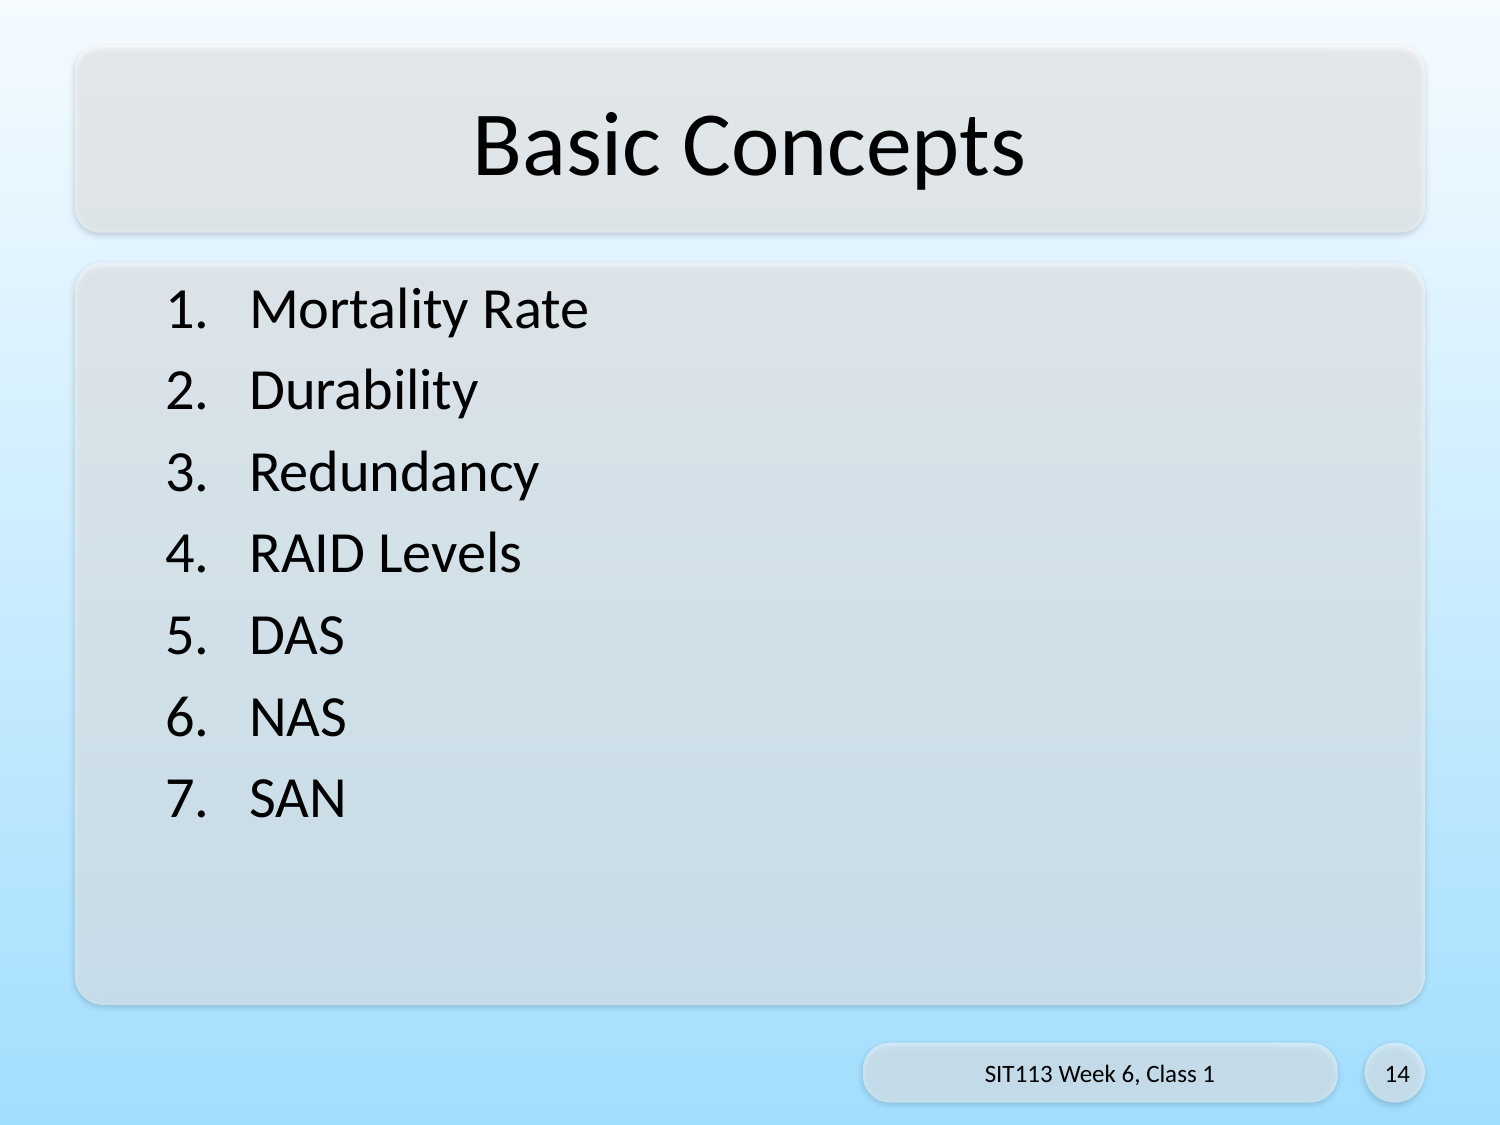

# Basic Concepts
Mortality Rate
Durability
Redundancy
RAID Levels
DAS
NAS
SAN
SIT113 Week 6, Class 1
14